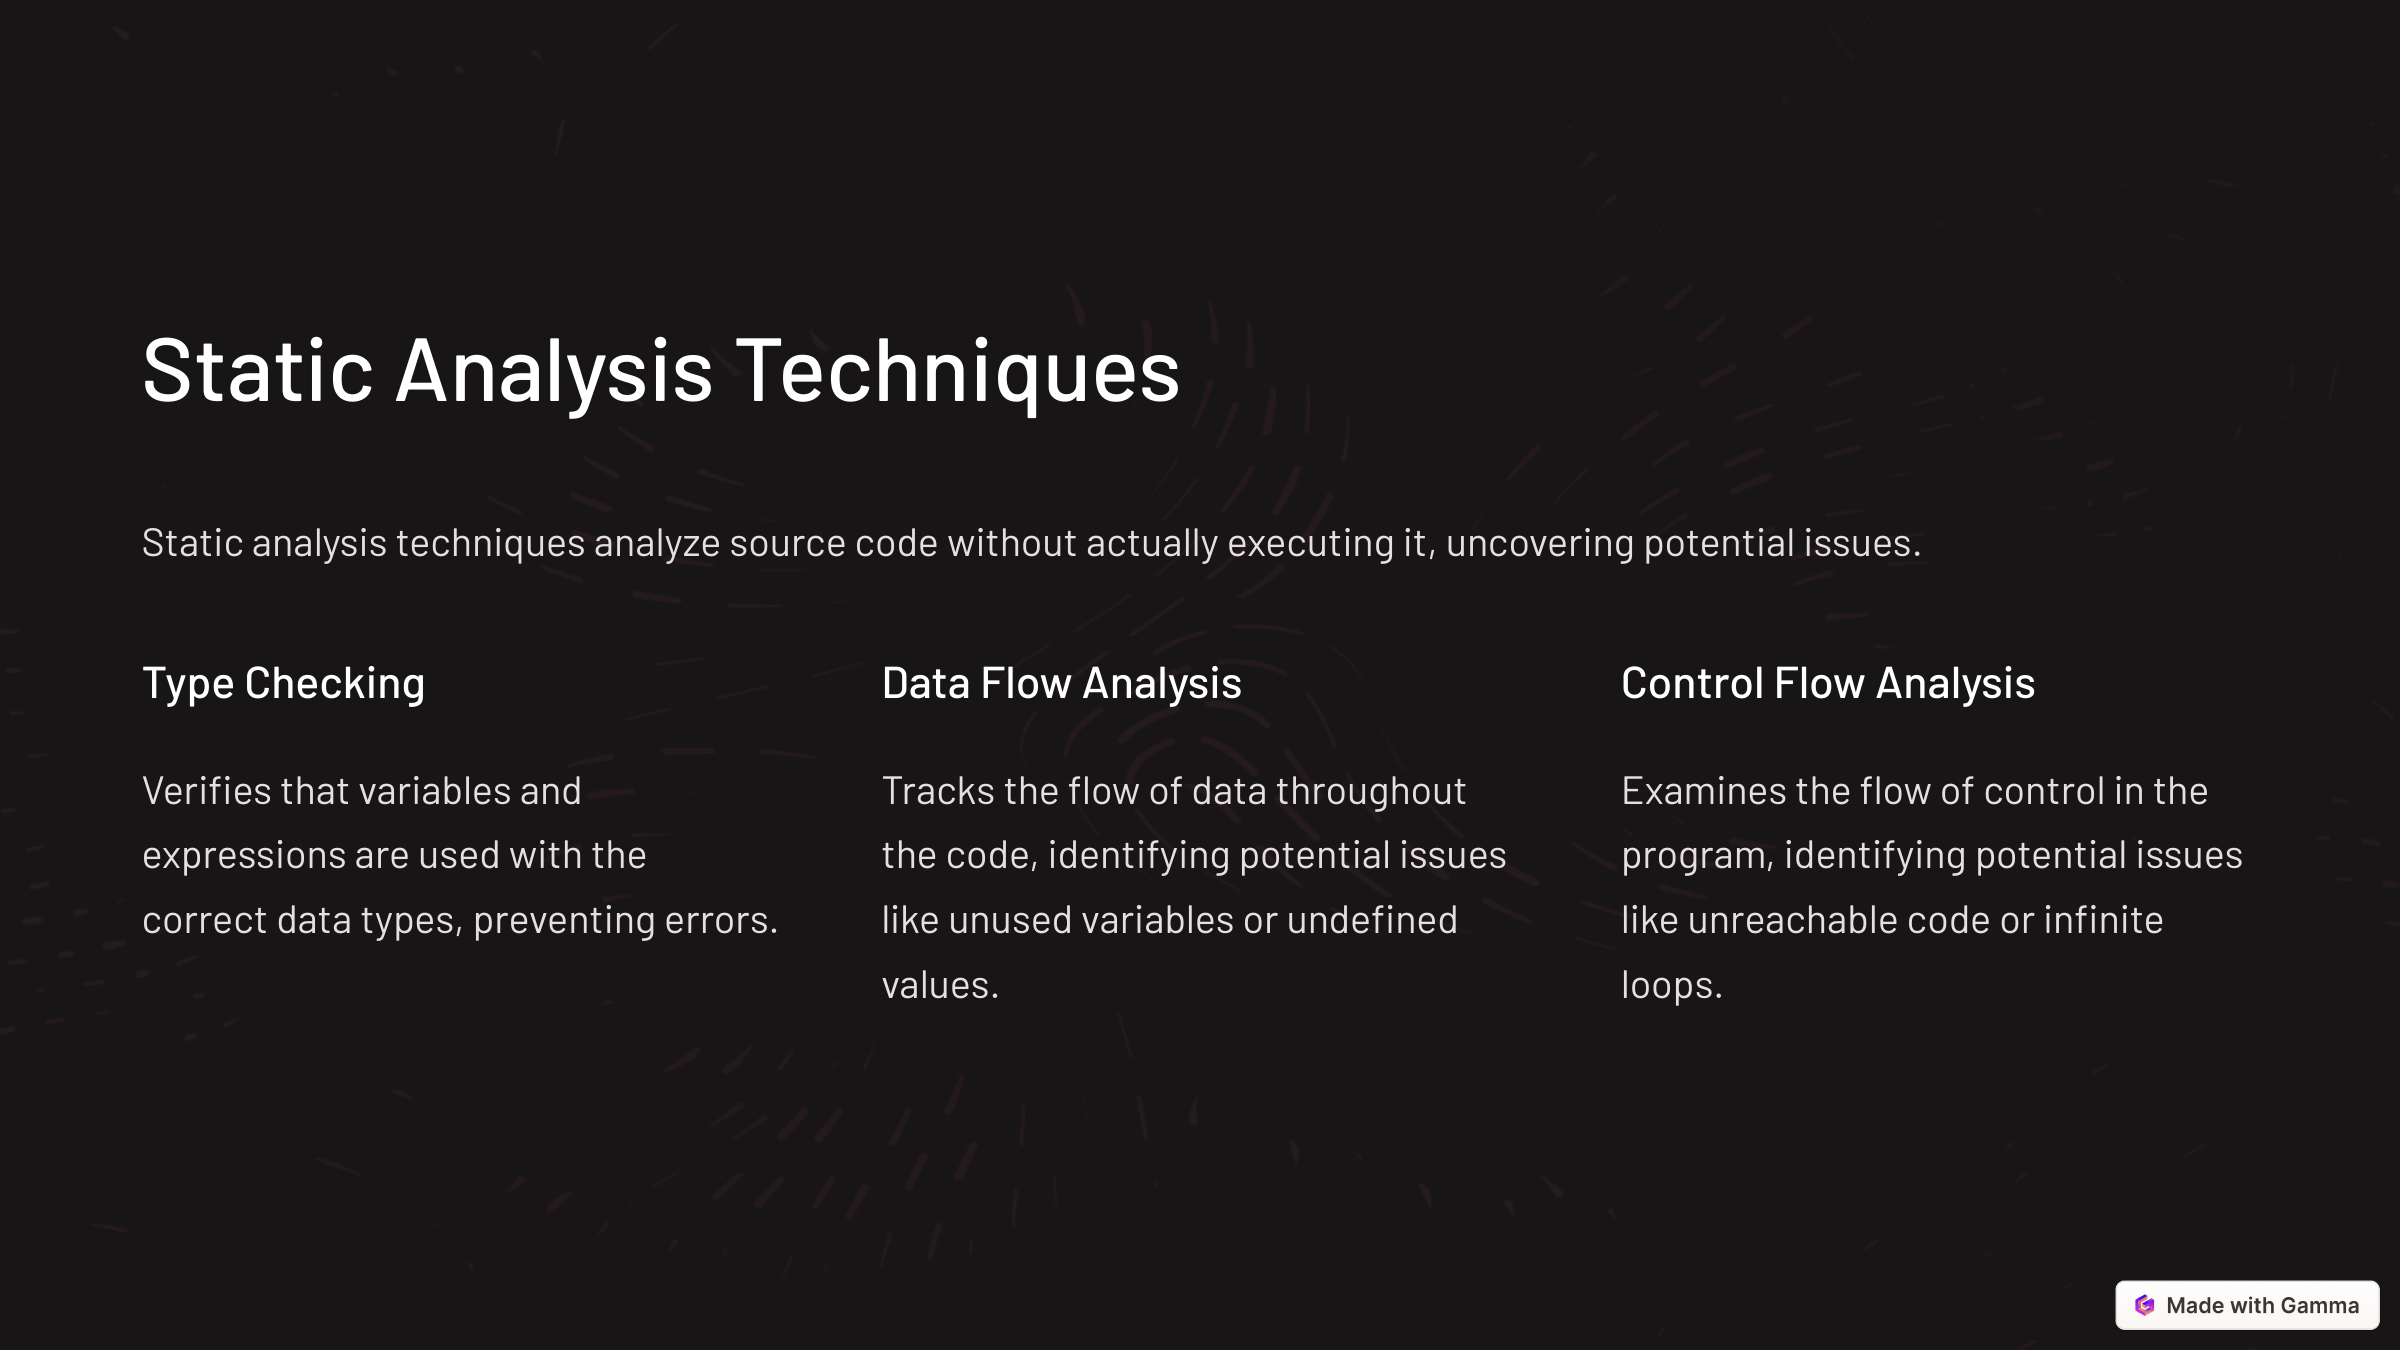

Static Analysis Techniques
Static analysis techniques analyze source code without actually executing it, uncovering potential issues.
Type Checking
Data Flow Analysis
Control Flow Analysis
Verifies that variables and expressions are used with the correct data types, preventing errors.
Tracks the flow of data throughout the code, identifying potential issues like unused variables or undefined values.
Examines the flow of control in the program, identifying potential issues like unreachable code or infinite loops.